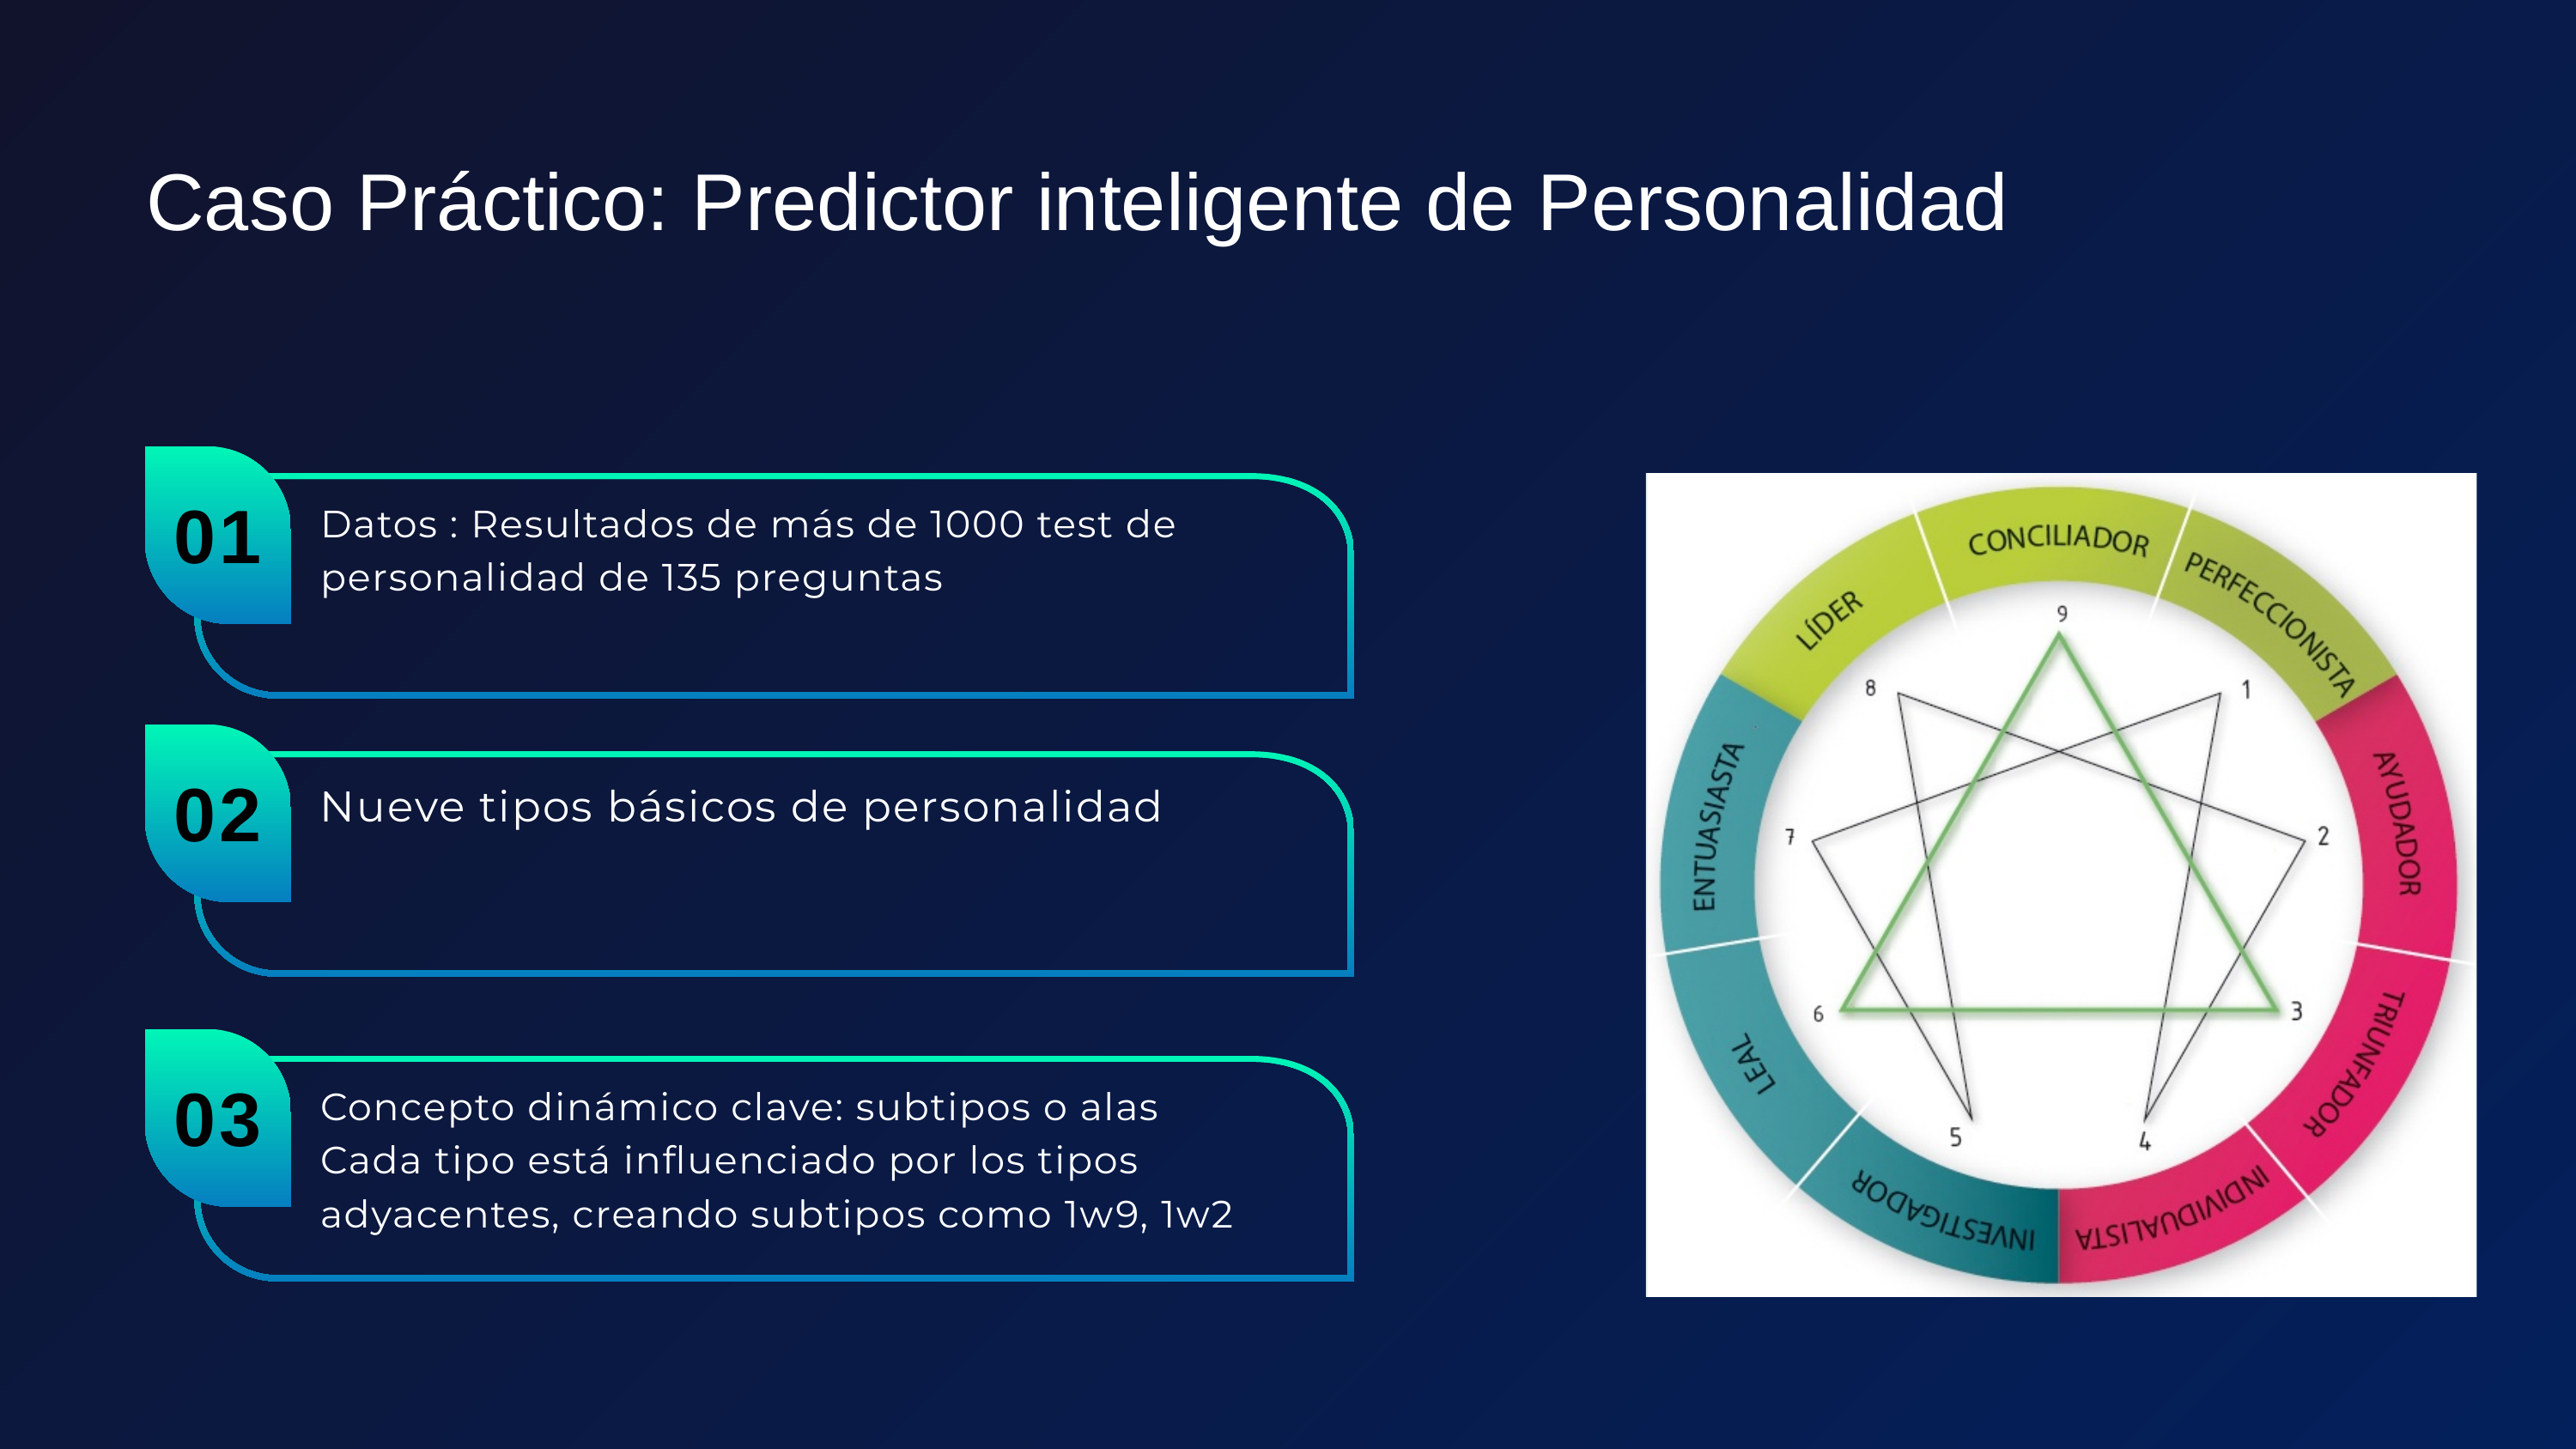

Caso Práctico: Predictor inteligente de Personalidad

01

Datos : Resultados de más de 1000 test de personalidad de 135 preguntas

02

Nueve tipos básicos de personalidad

03

Concepto dinámico clave: subtipos o alas
Cada tipo está influenciado por los tipos adyacentes, creando subtipos como 1w9, 1w2